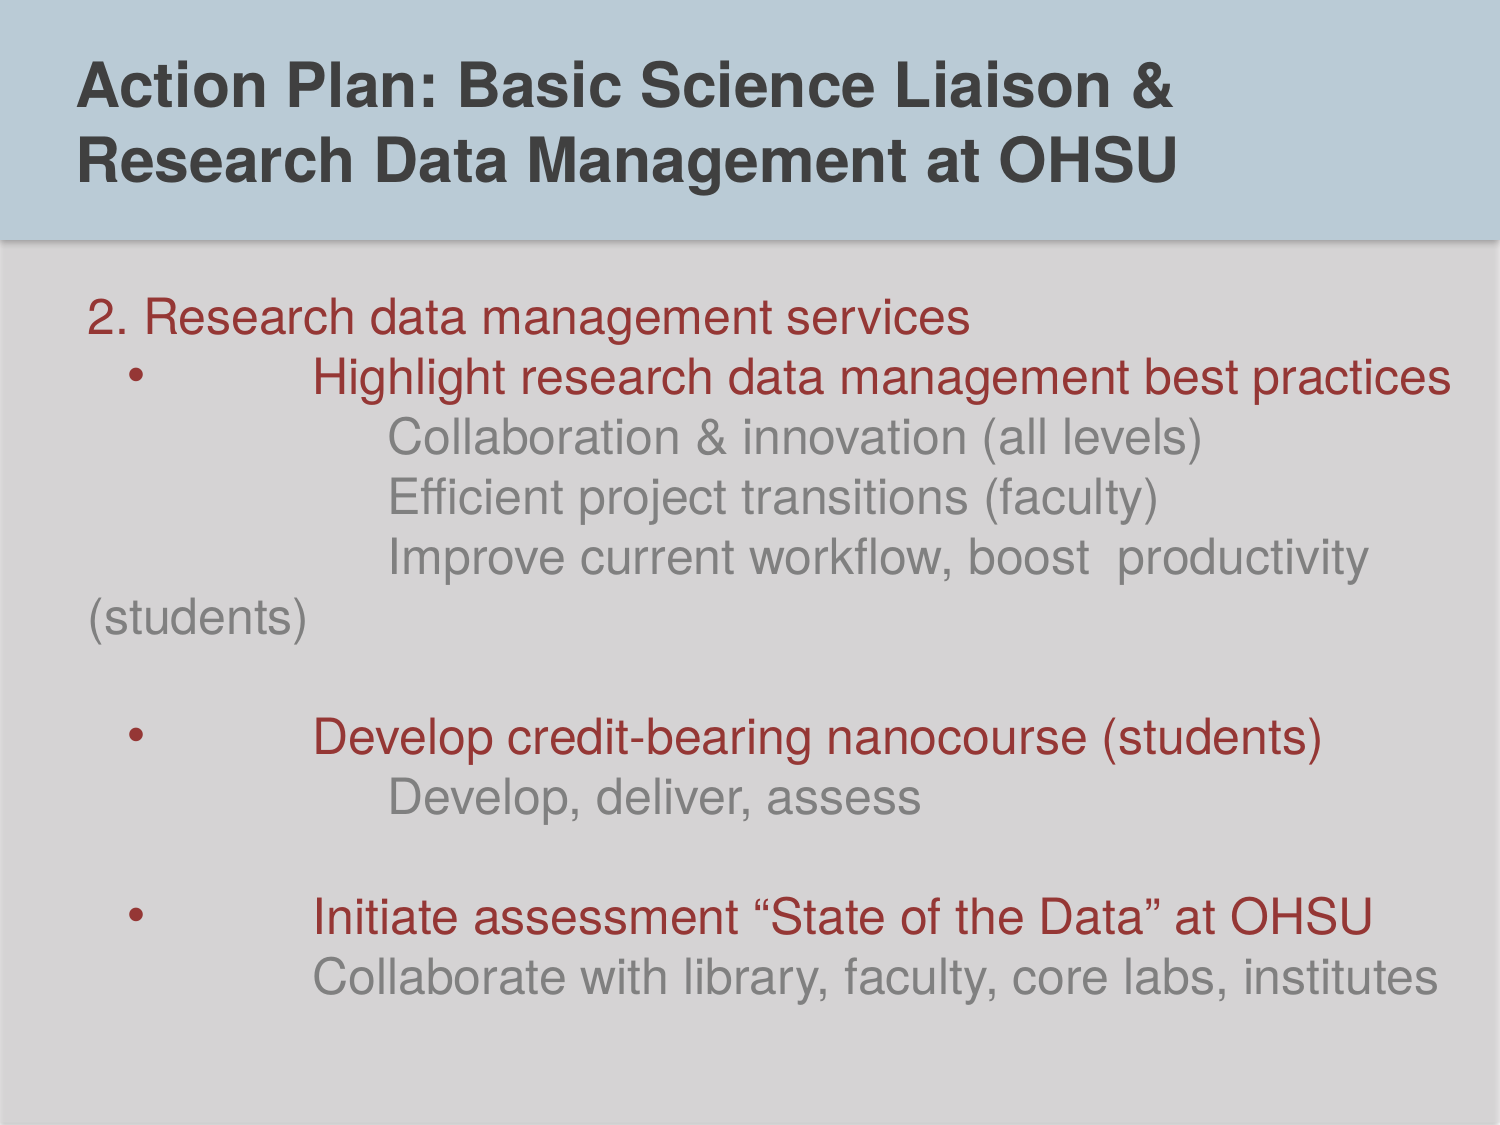

Action Plan: Basic Science Liaison & Research Data Management at OHSU

2. Research data management services
 	Highlight research data management best practices
		Collaboration & innovation (all levels)
		Efficient project transitions (faculty)
		Improve current workflow, boost  productivity (students)

 	Develop credit-bearing nanocourse (students)
		Develop, deliver, assess

 	Initiate assessment “State of the Data” at OHSU
	Collaborate with library, faculty, core labs, institutes